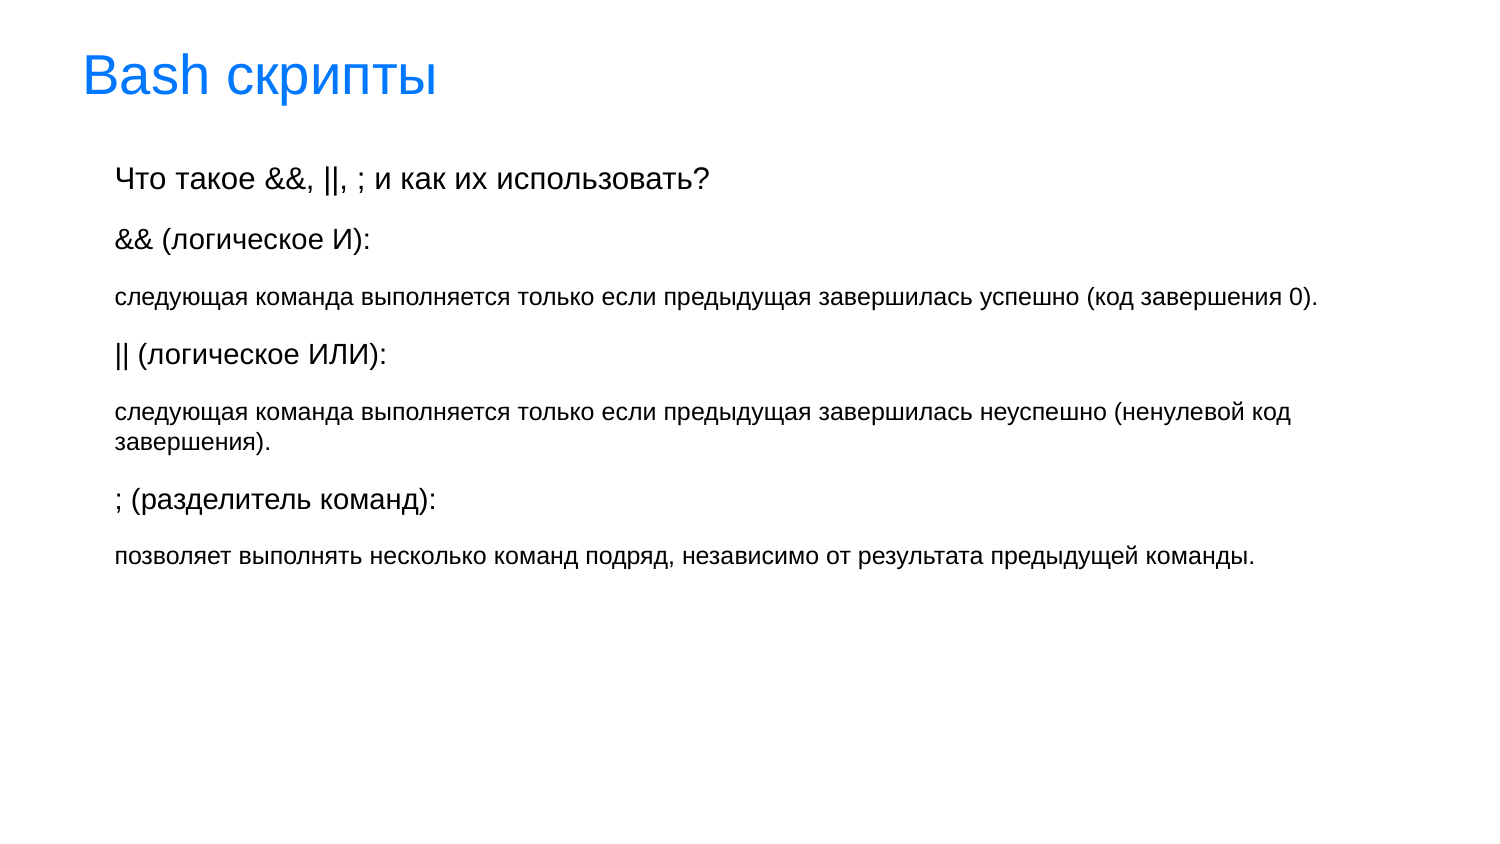

# Bash скрипты
Что такое &&, ||, ; и как их использовать?
&& (логическое И):
следующая команда выполняется только если предыдущая завершилась успешно (код завершения 0).
|| (логическое ИЛИ):
следующая команда выполняется только если предыдущая завершилась неуспешно (ненулевой код завершения).
; (разделитель команд):
позволяет выполнять несколько команд подряд, независимо от результата предыдущей команды.